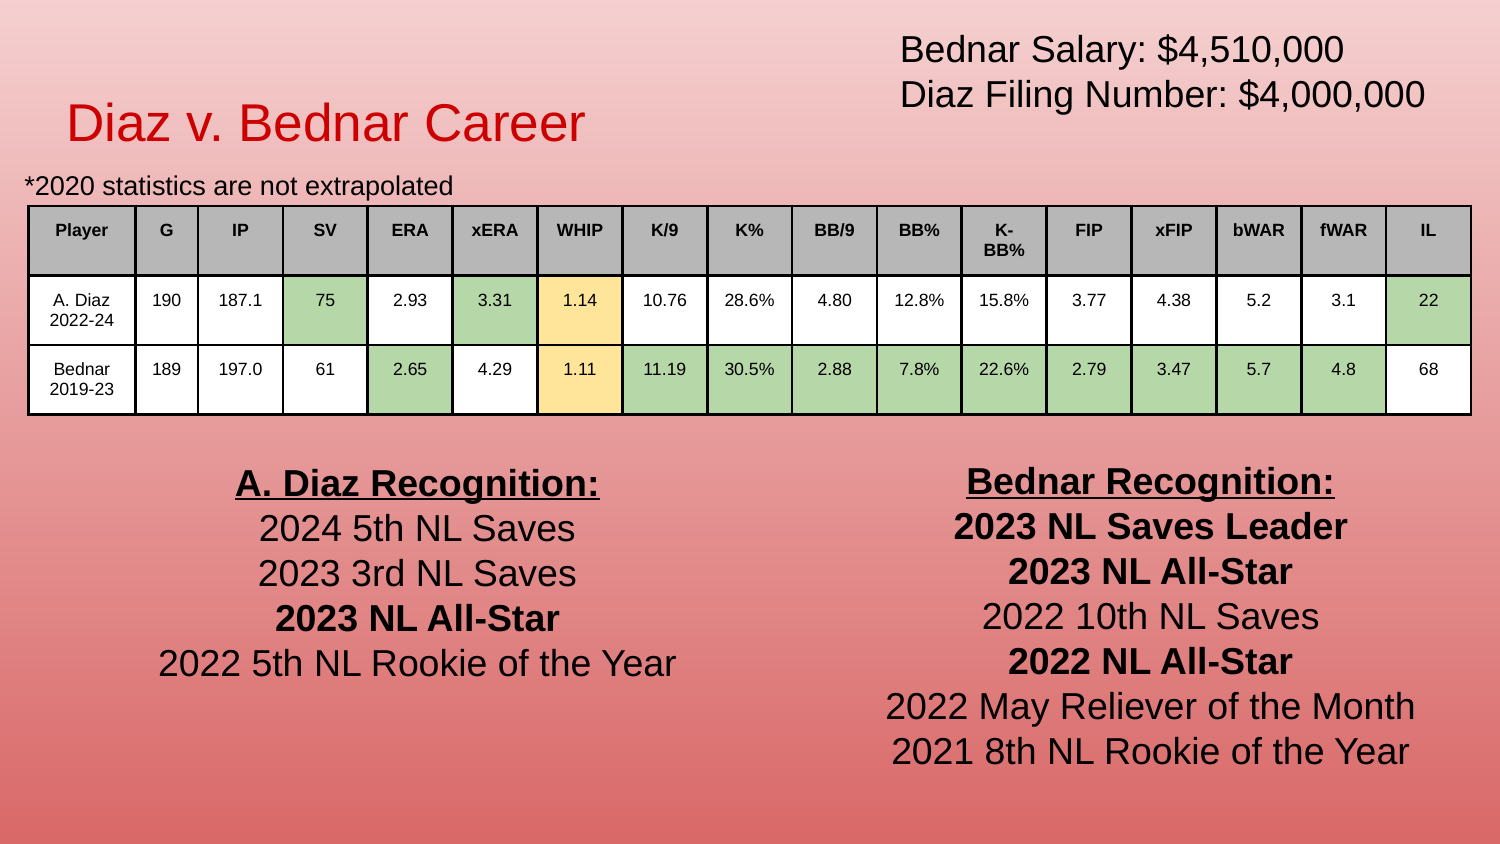

Bednar Salary: $4,510,000
Diaz Filing Number: $4,000,000
# Diaz v. Bednar Career
*2020 statistics are not extrapolated
| Player | G | IP | SV | ERA | xERA | WHIP | K/9 | K% | BB/9 | BB% | K- BB% | FIP | xFIP | bWAR | fWAR | IL |
| --- | --- | --- | --- | --- | --- | --- | --- | --- | --- | --- | --- | --- | --- | --- | --- | --- |
| A. Diaz 2022-24 | 190 | 187.1 | 75 | 2.93 | 3.31 | 1.14 | 10.76 | 28.6% | 4.80 | 12.8% | 15.8% | 3.77 | 4.38 | 5.2 | 3.1 | 22 |
| Bednar 2019-23 | 189 | 197.0 | 61 | 2.65 | 4.29 | 1.11 | 11.19 | 30.5% | 2.88 | 7.8% | 22.6% | 2.79 | 3.47 | 5.7 | 4.8 | 68 |
Bednar Recognition:
2023 NL Saves Leader
2023 NL All-Star
2022 10th NL Saves
2022 NL All-Star
2022 May Reliever of the Month
2021 8th NL Rookie of the Year
A. Diaz Recognition:
2024 5th NL Saves
2023 3rd NL Saves
2023 NL All-Star
2022 5th NL Rookie of the Year